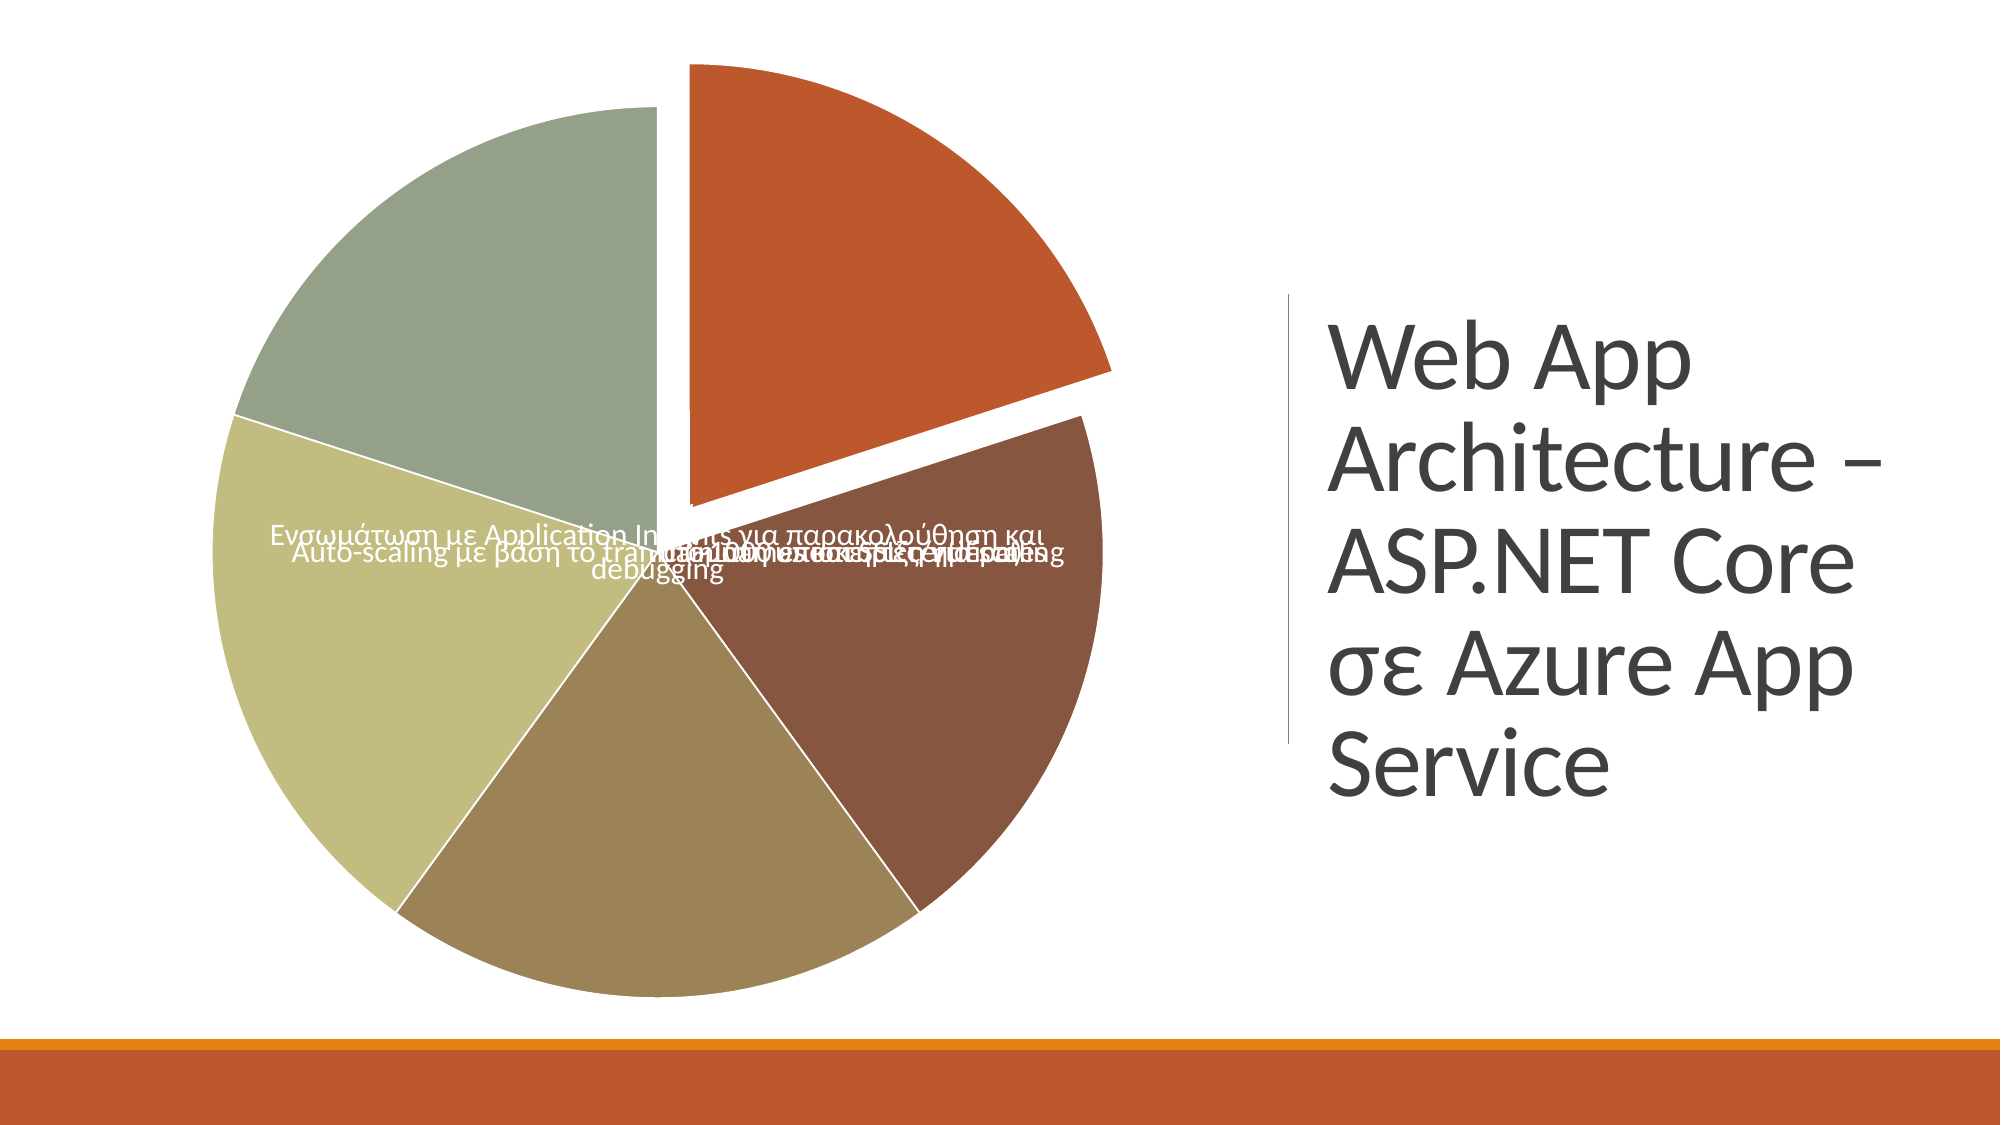

Φιλοξενία του website μέσω Azure App Service (PaaS)
Ανάπτυξη με ASP.NET Core, με αυτόματη υποστήριξη για scaling
Υποστήριξη HTTPS, custom domain names και SSL certificates
Auto-scaling με βάση το traffic (~1000 επισκέπτες/ημέρα)
Ενσωμάτωση με Application Insights για παρακολούθηση και debugging
# Web App Architecture – ASP.NET Core σε Azure App Service